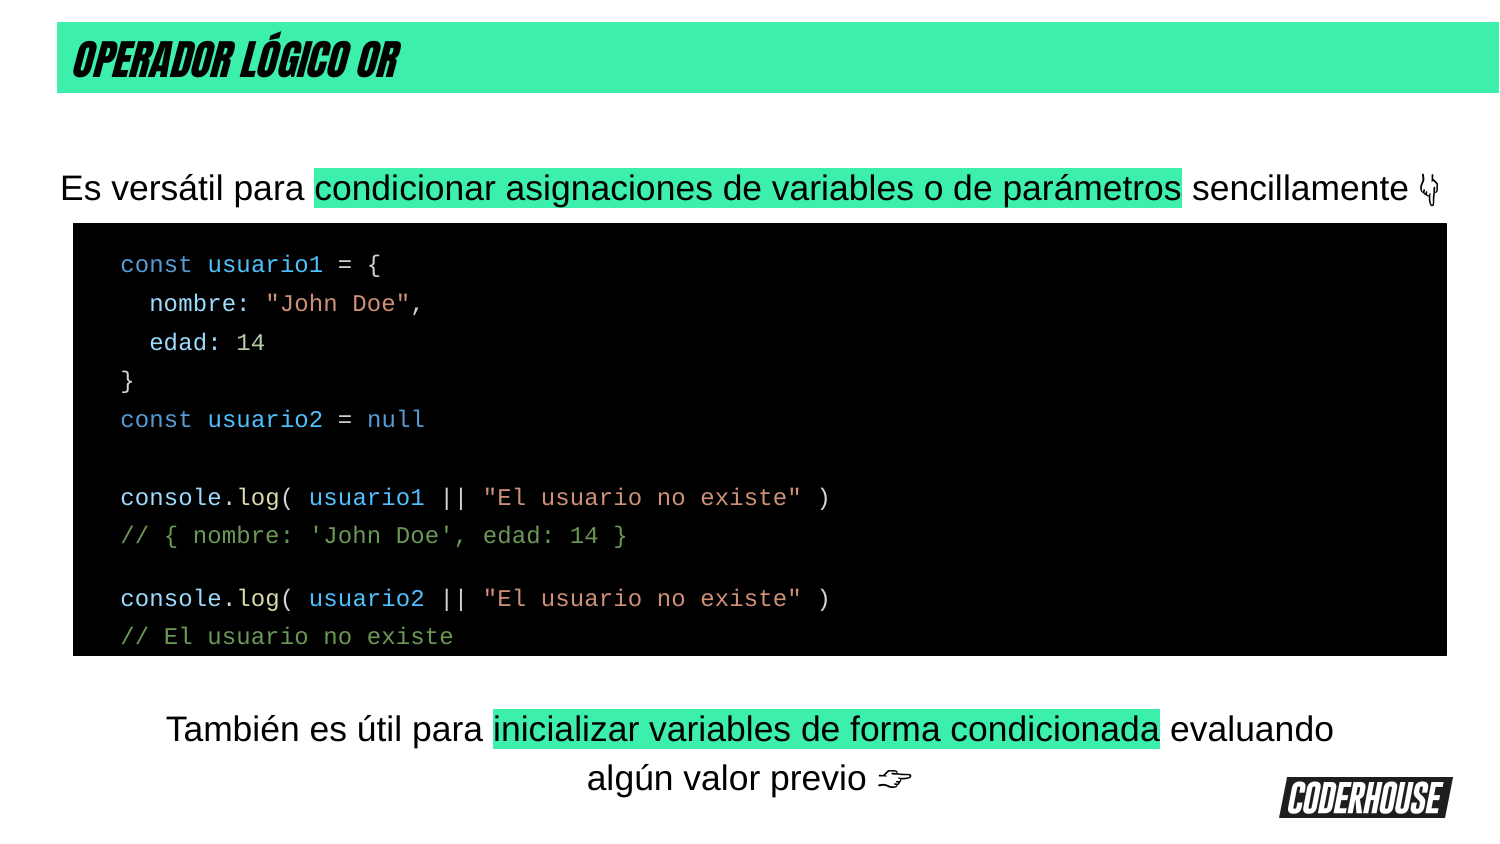

OPERADOR LÓGICO OR
Es versátil para condicionar asignaciones de variables o de parámetros sencillamente 👇

const usuario1 = {
  nombre: "John Doe",
  edad: 14
}
const usuario2 = null

console.log( usuario1 || "El usuario no existe" )
// { nombre: 'John Doe', edad: 14 }
console.log( usuario2 || "El usuario no existe" )
// El usuario no existe
También es útil para inicializar variables de forma condicionada evaluando algún valor previo 👉